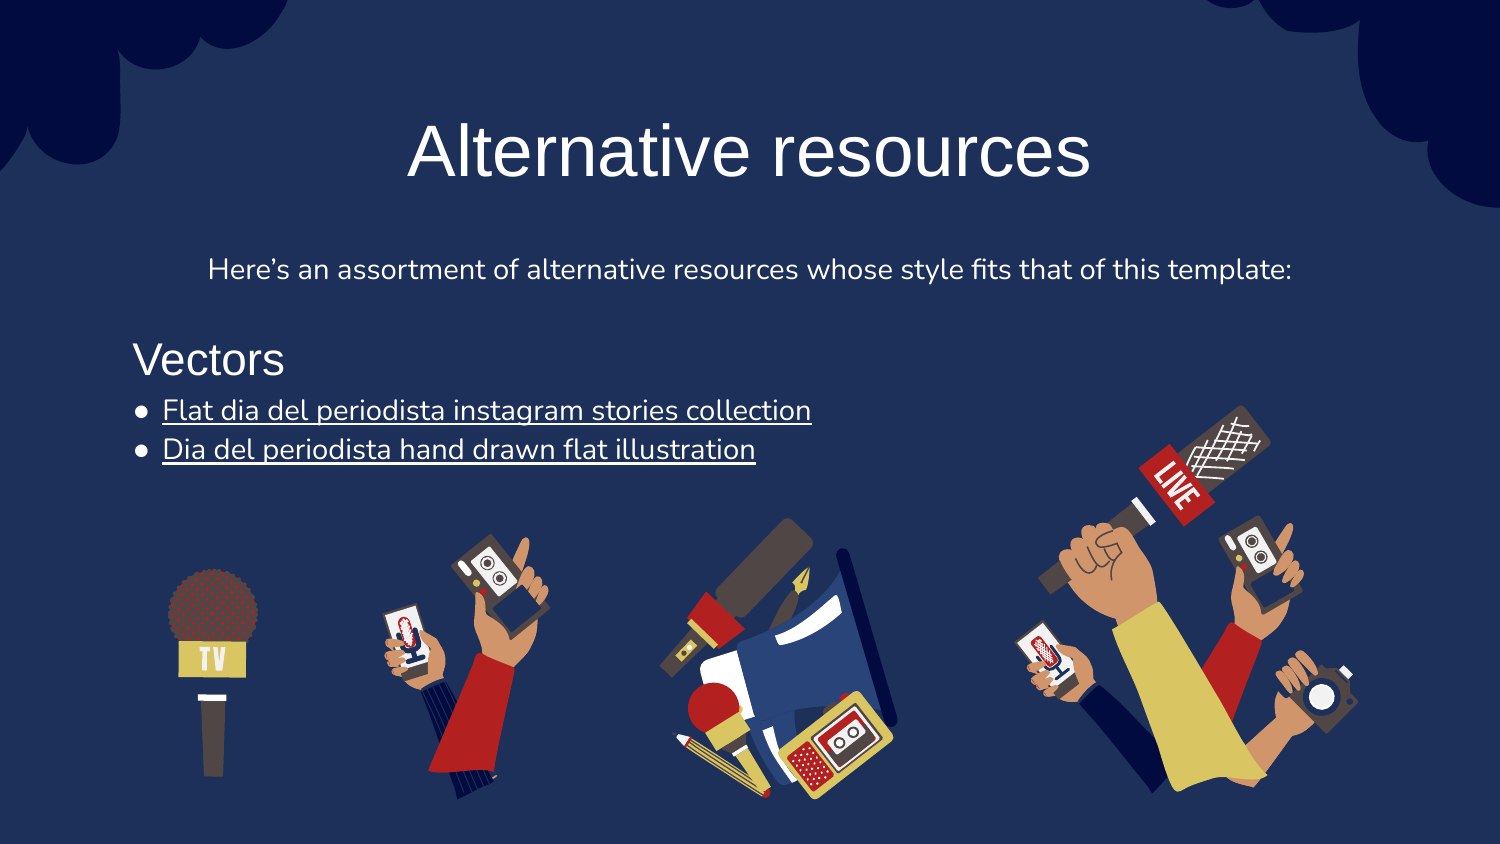

# Alternative resources
Here’s an assortment of alternative resources whose style fits that of this template:
Vectors
Flat dia del periodista instagram stories collection
Dia del periodista hand drawn flat illustration